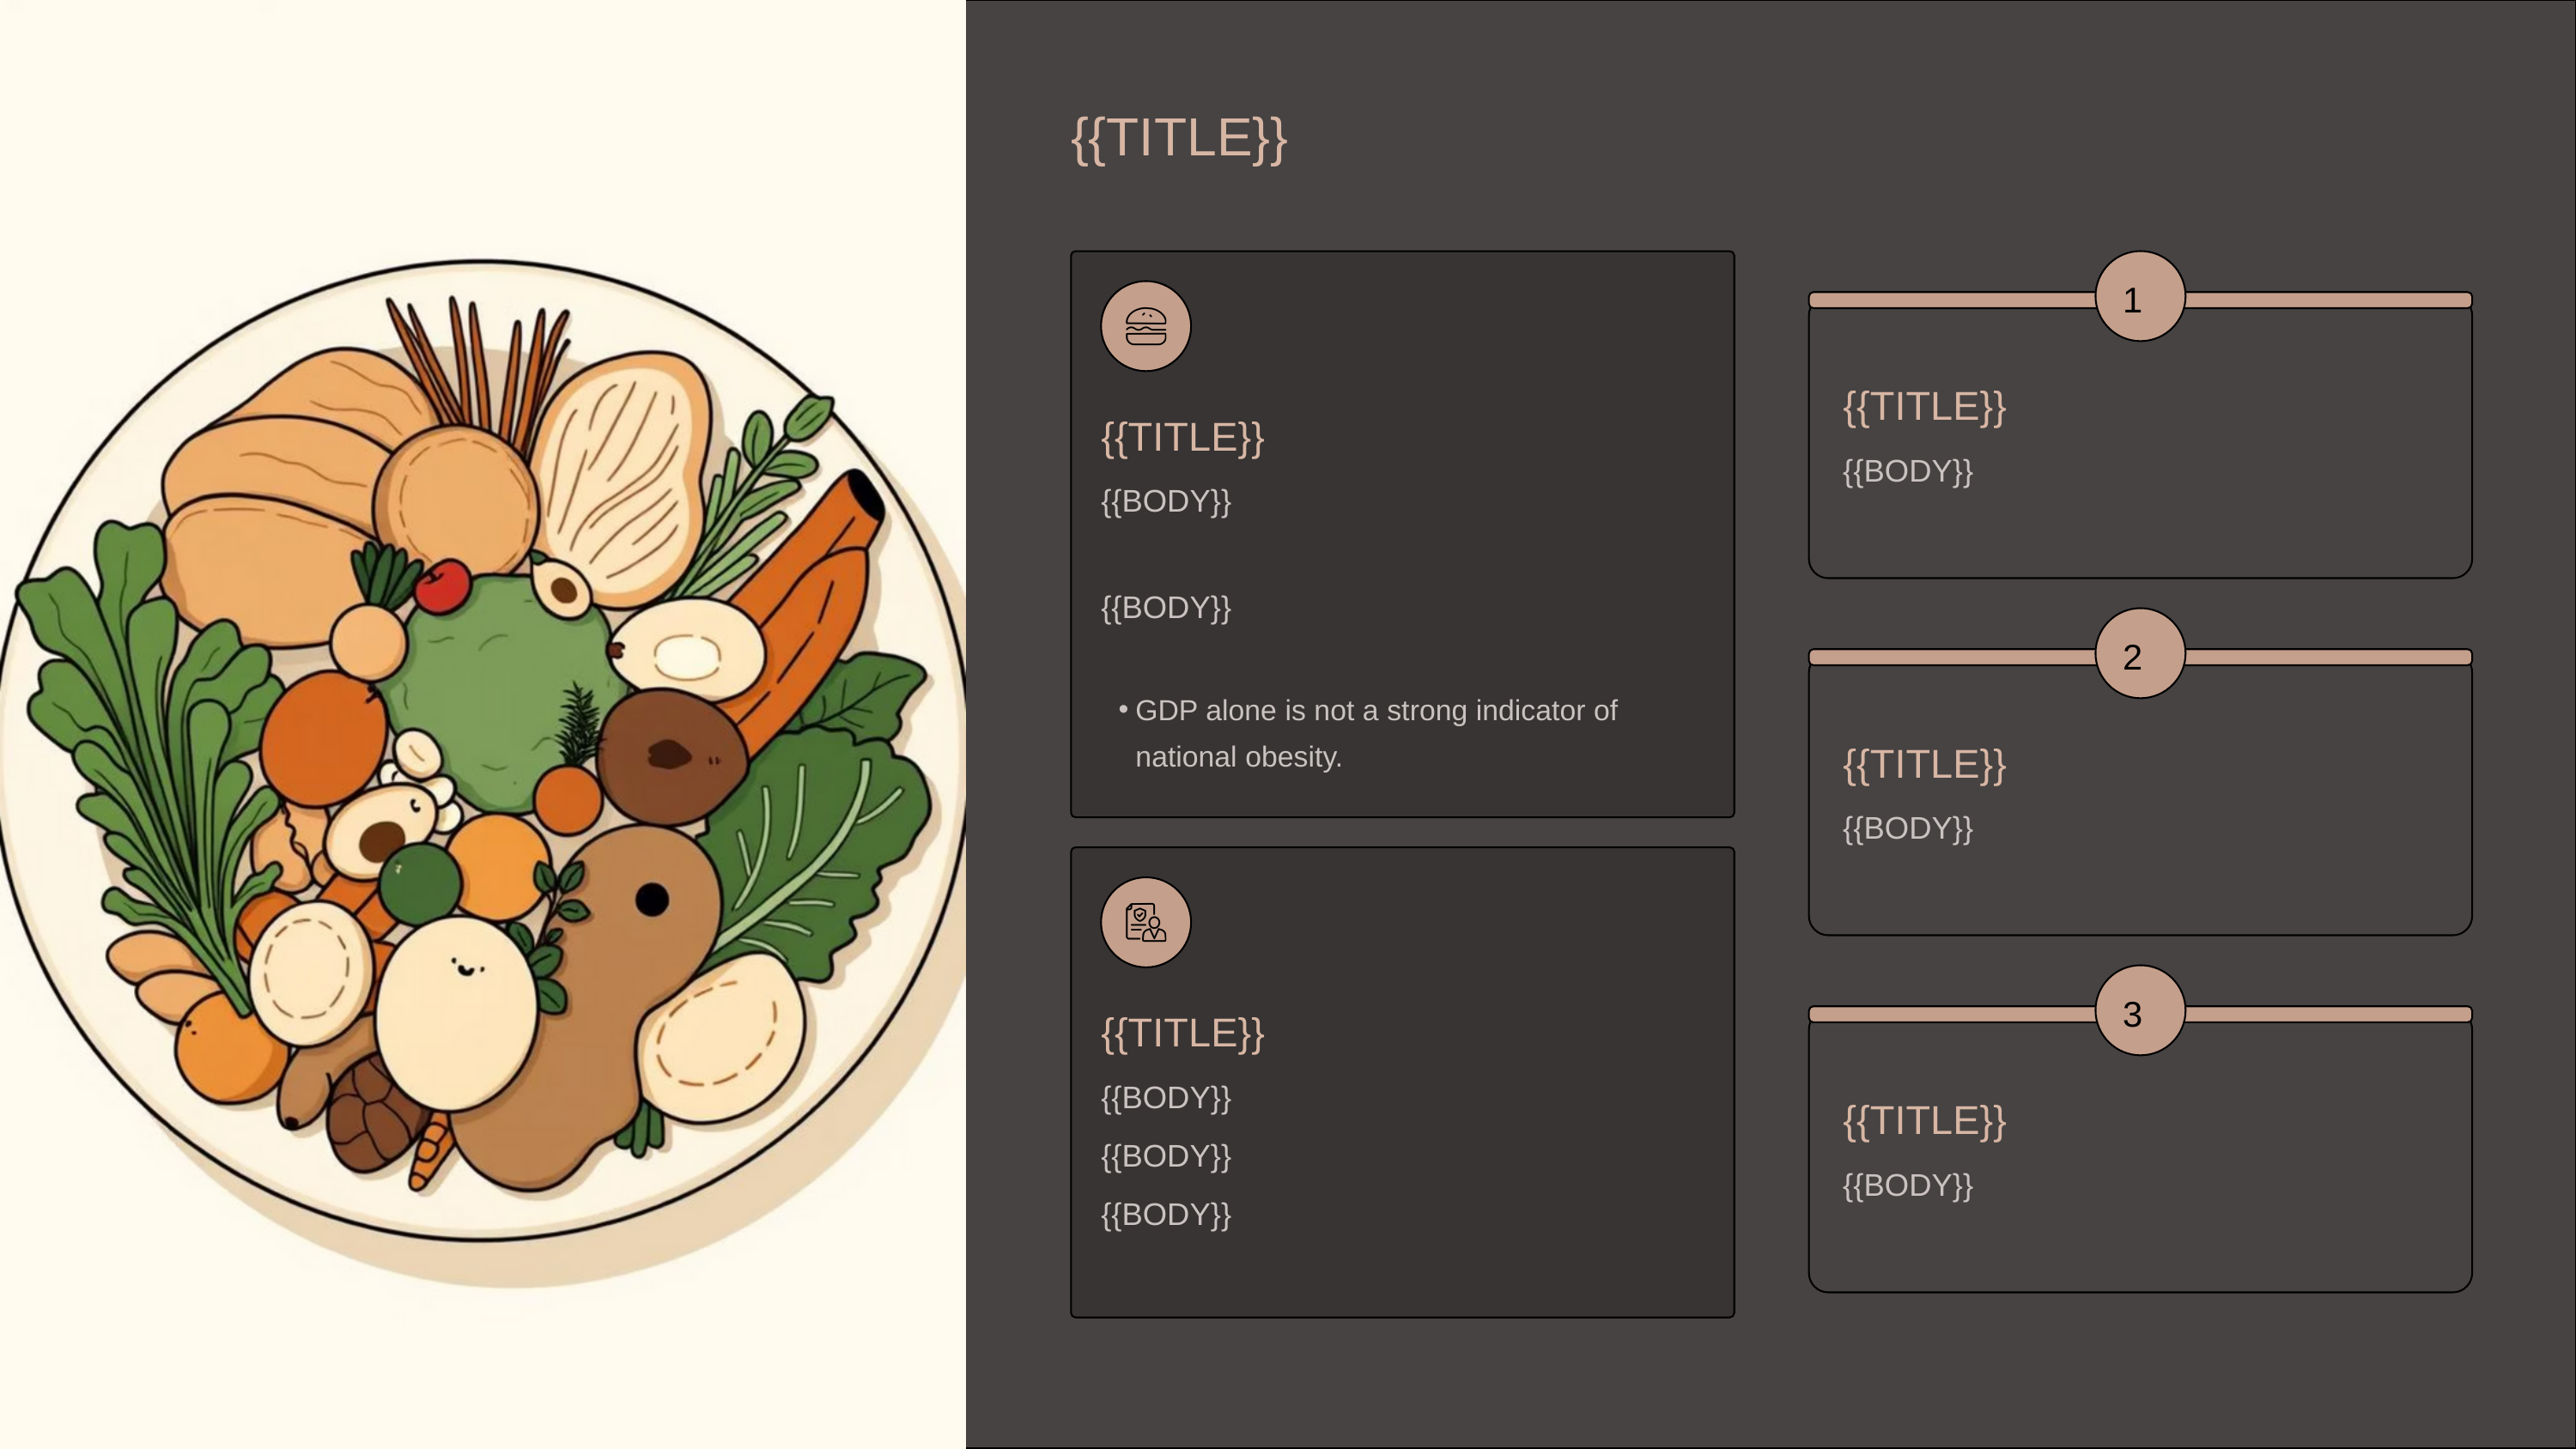

{{TITLE}}

1

{{TITLE}}
{{TITLE}}
{{BODY}}
{{BODY}}
{{BODY}}

2

GDP alone is not a strong indicator of national obesity.
{{TITLE}}
{{BODY}}

{{TITLE}}

3

{{TITLE}}
{{BODY}}
{{BODY}}
{{BODY}}
{{BODY}}